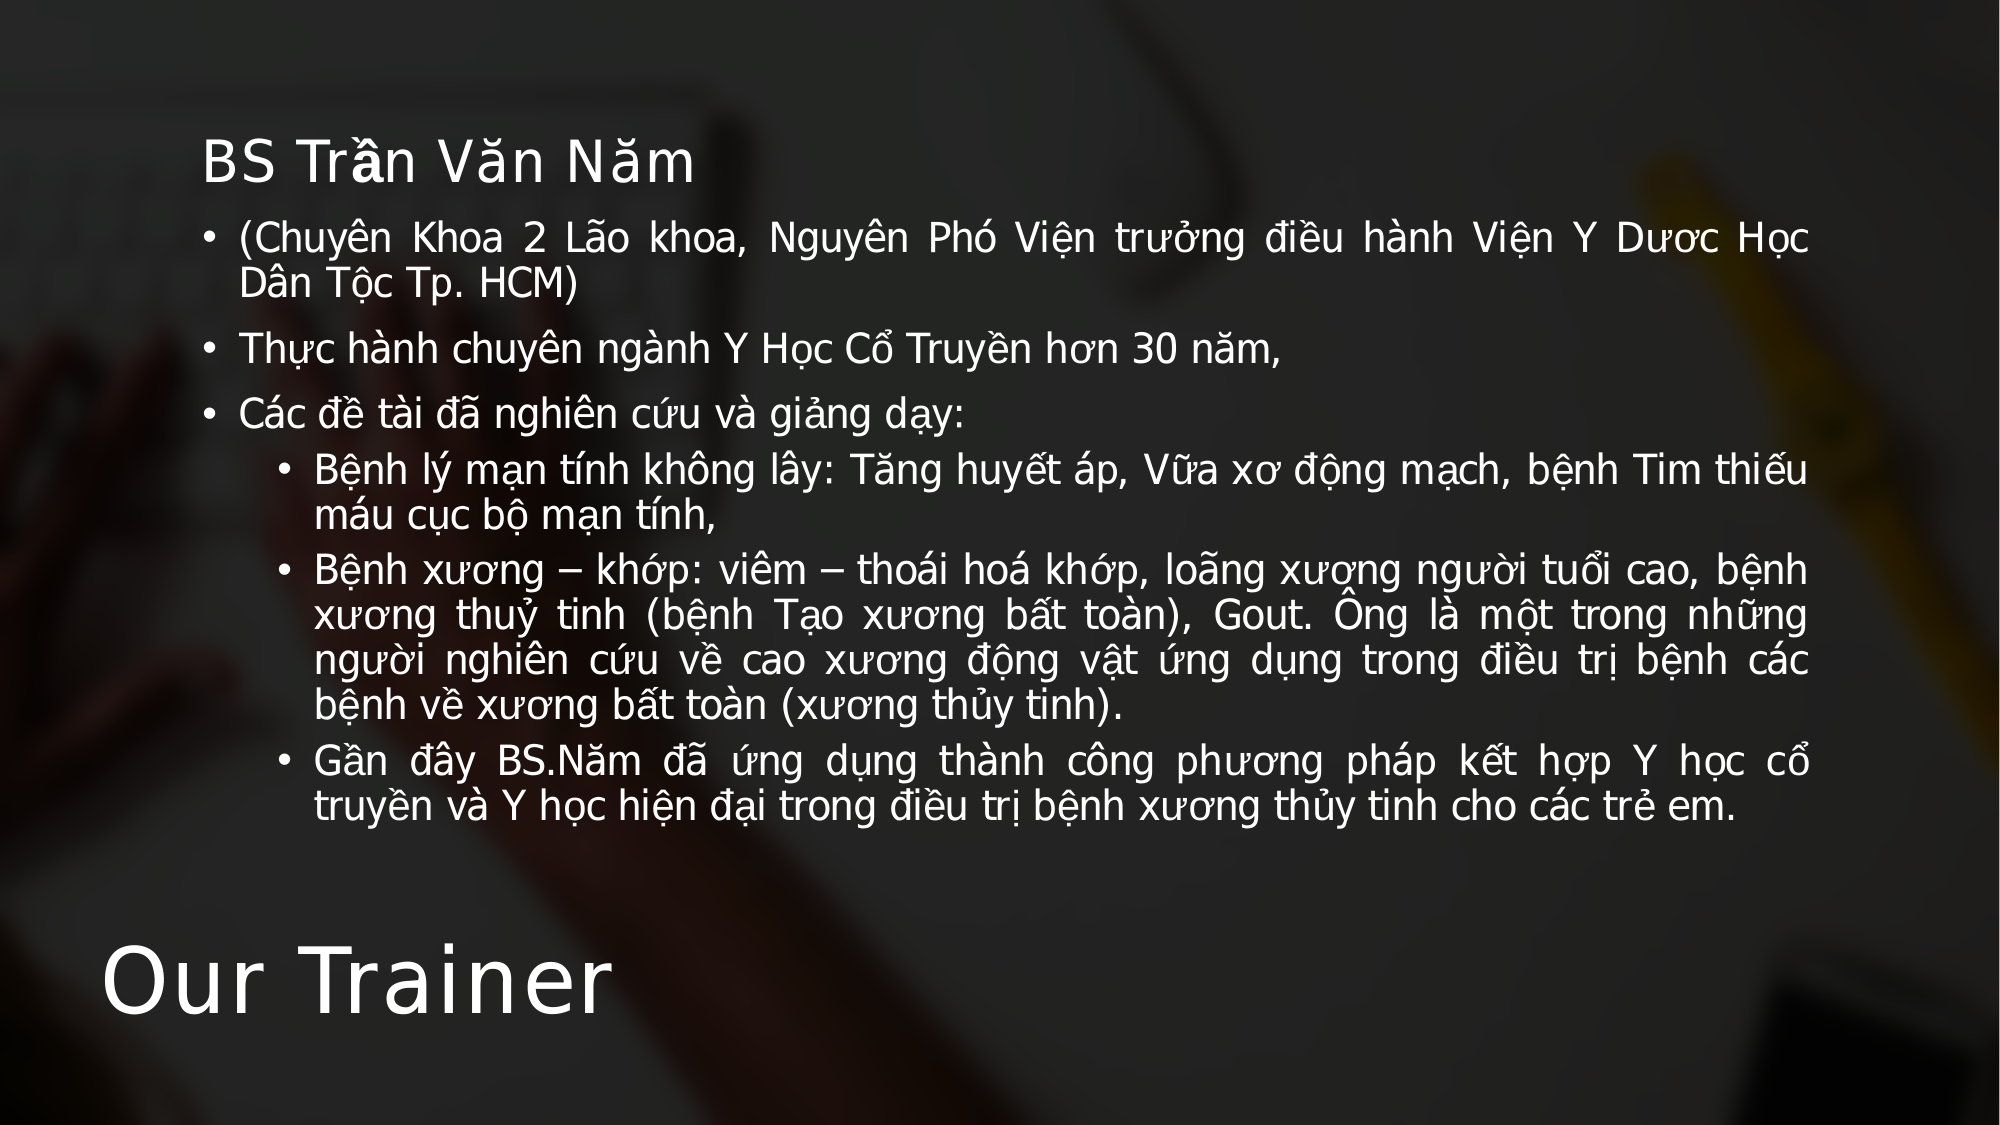

BS Trần Văn Năm
(Chuyên Khoa 2 Lão khoa, Nguyên Phó Viện trưởng điều hành Viện Y Dươc Học Dân Tộc Tp. HCM)
Thực hành chuyên ngành Y Học Cổ Truyền hơn 30 năm,
Các đề tài đã nghiên cứu và giảng dạy:
Bệnh lý mạn tính không lây: Tăng huyết áp, Vữa xơ động mạch, bệnh Tim thiếu máu cục bộ mạn tính,
Bệnh xương – khớp: viêm – thoái hoá khớp, loãng xương người tuổi cao, bệnh xương thuỷ tinh (bệnh Tạo xương bất toàn), Gout. Ông là một trong những người nghiên cứu về cao xương động vật ứng dụng trong điều trị bệnh các bệnh về xương bất toàn (xương thủy tinh).
Gần đây BS.Năm đã ứng dụng thành công phương pháp kết hợp Y học cổ truyền và Y học hiện đại trong điều trị bệnh xương thủy tinh cho các trẻ em.
# Our Trainer